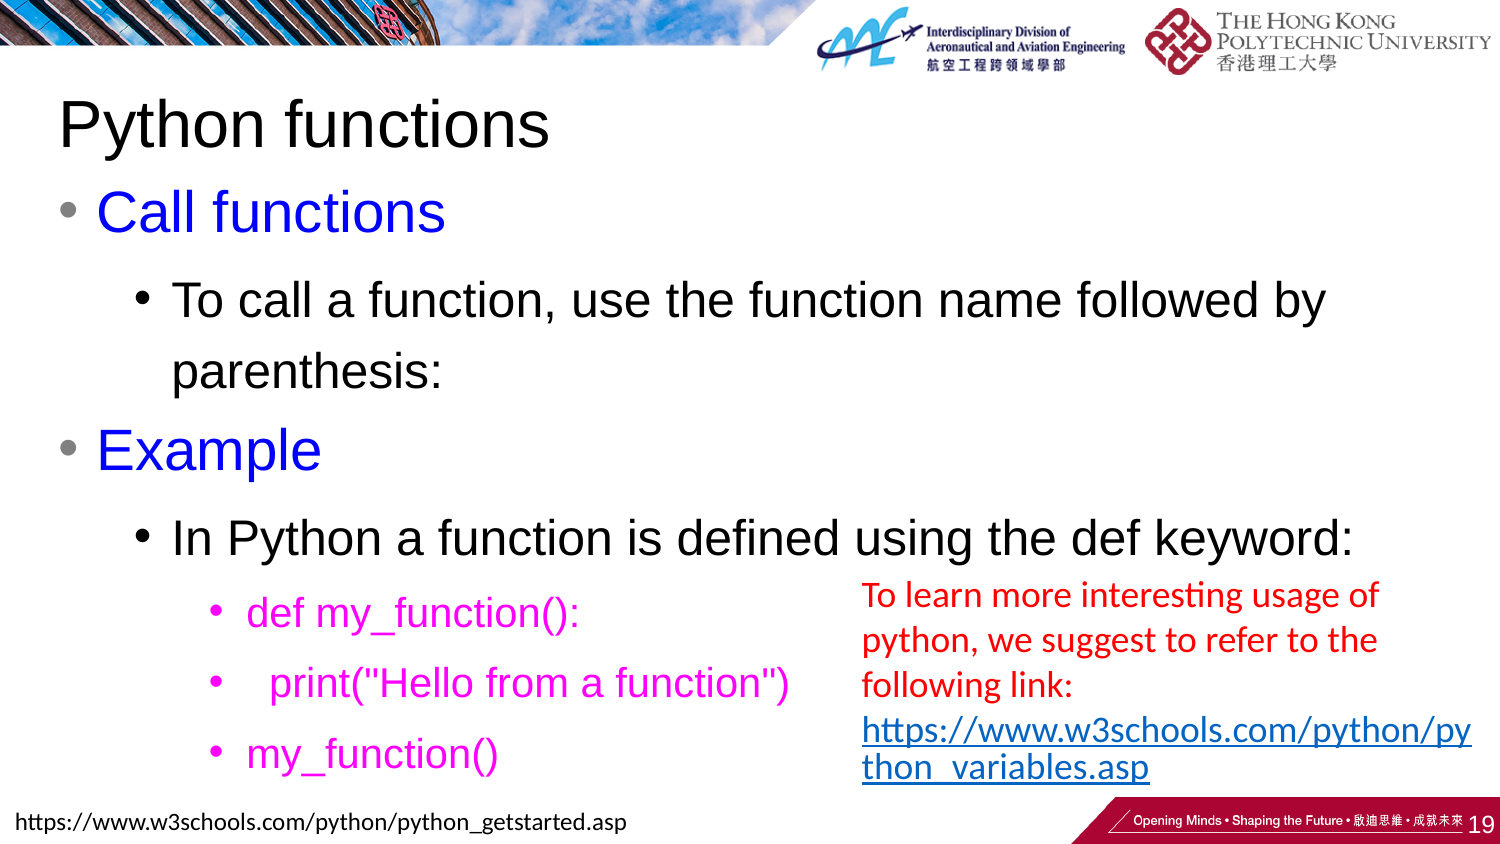

# Python functions
Call functions
To call a function, use the function name followed by parenthesis:
Example
In Python a function is defined using the def keyword:
def my_function():
  print("Hello from a function")
my_function()
To learn more interesting usage of python, we suggest to refer to the following link:
https://www.w3schools.com/python/python_variables.asp
https://www.w3schools.com/python/python_getstarted.asp
19